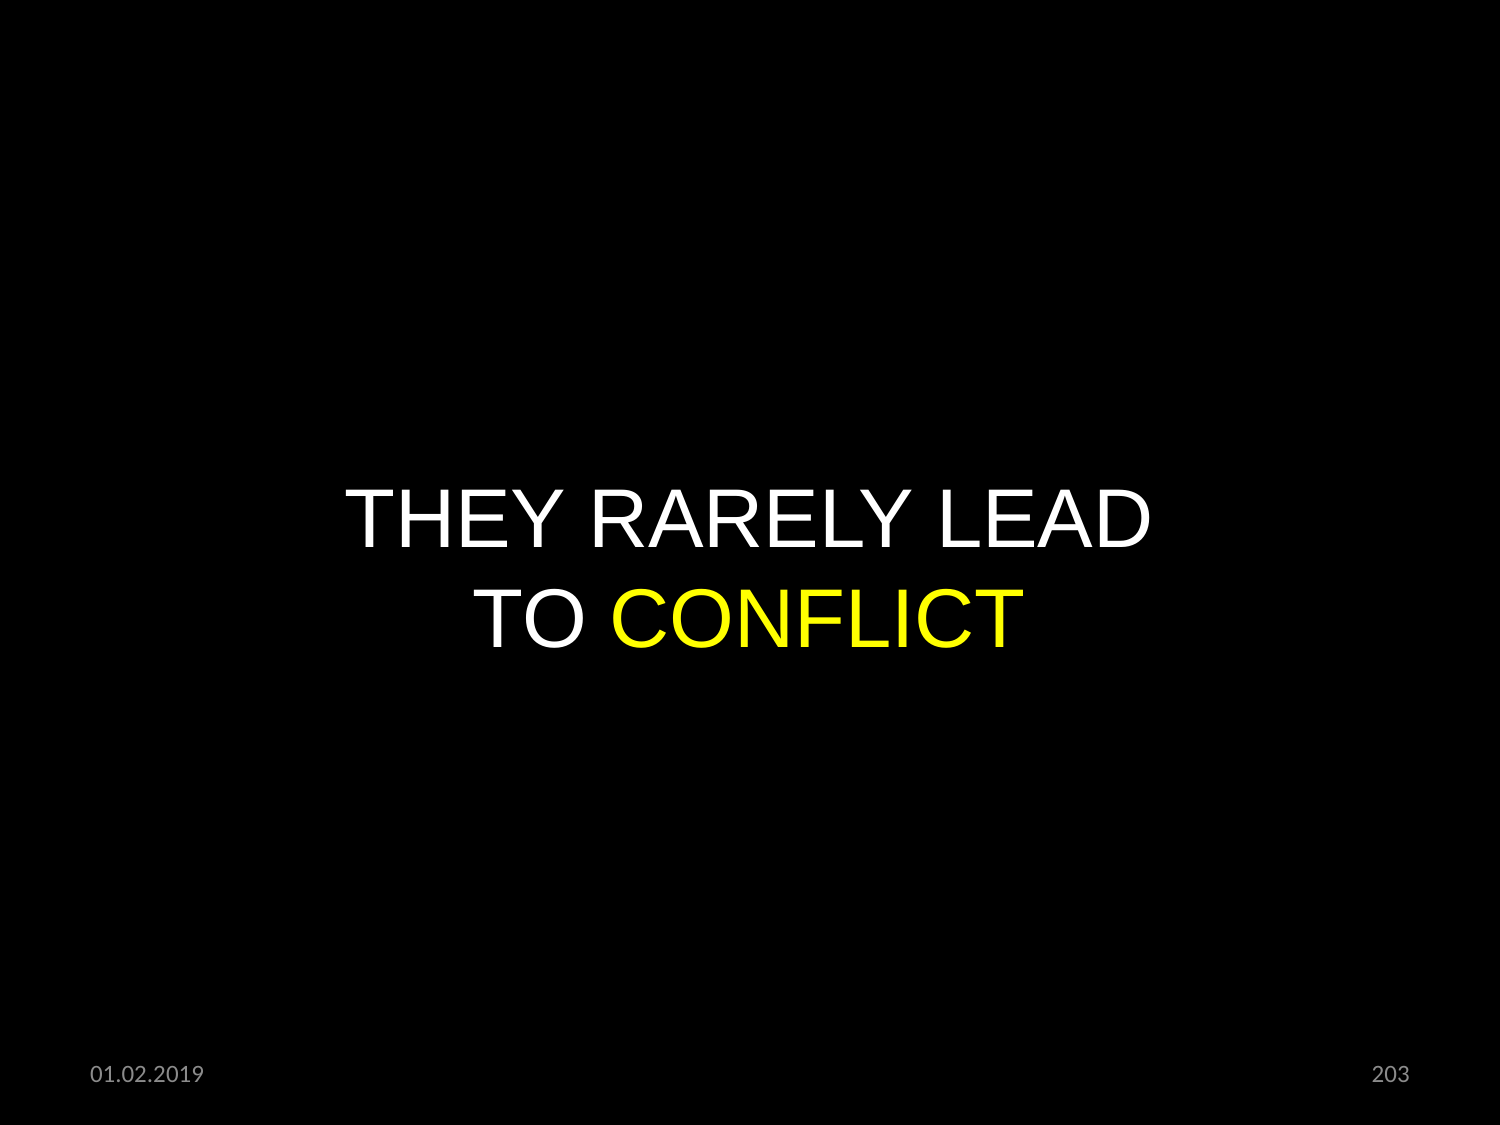

THEY RARELY LEAD
TO CONFLICT
01.02.2019
203